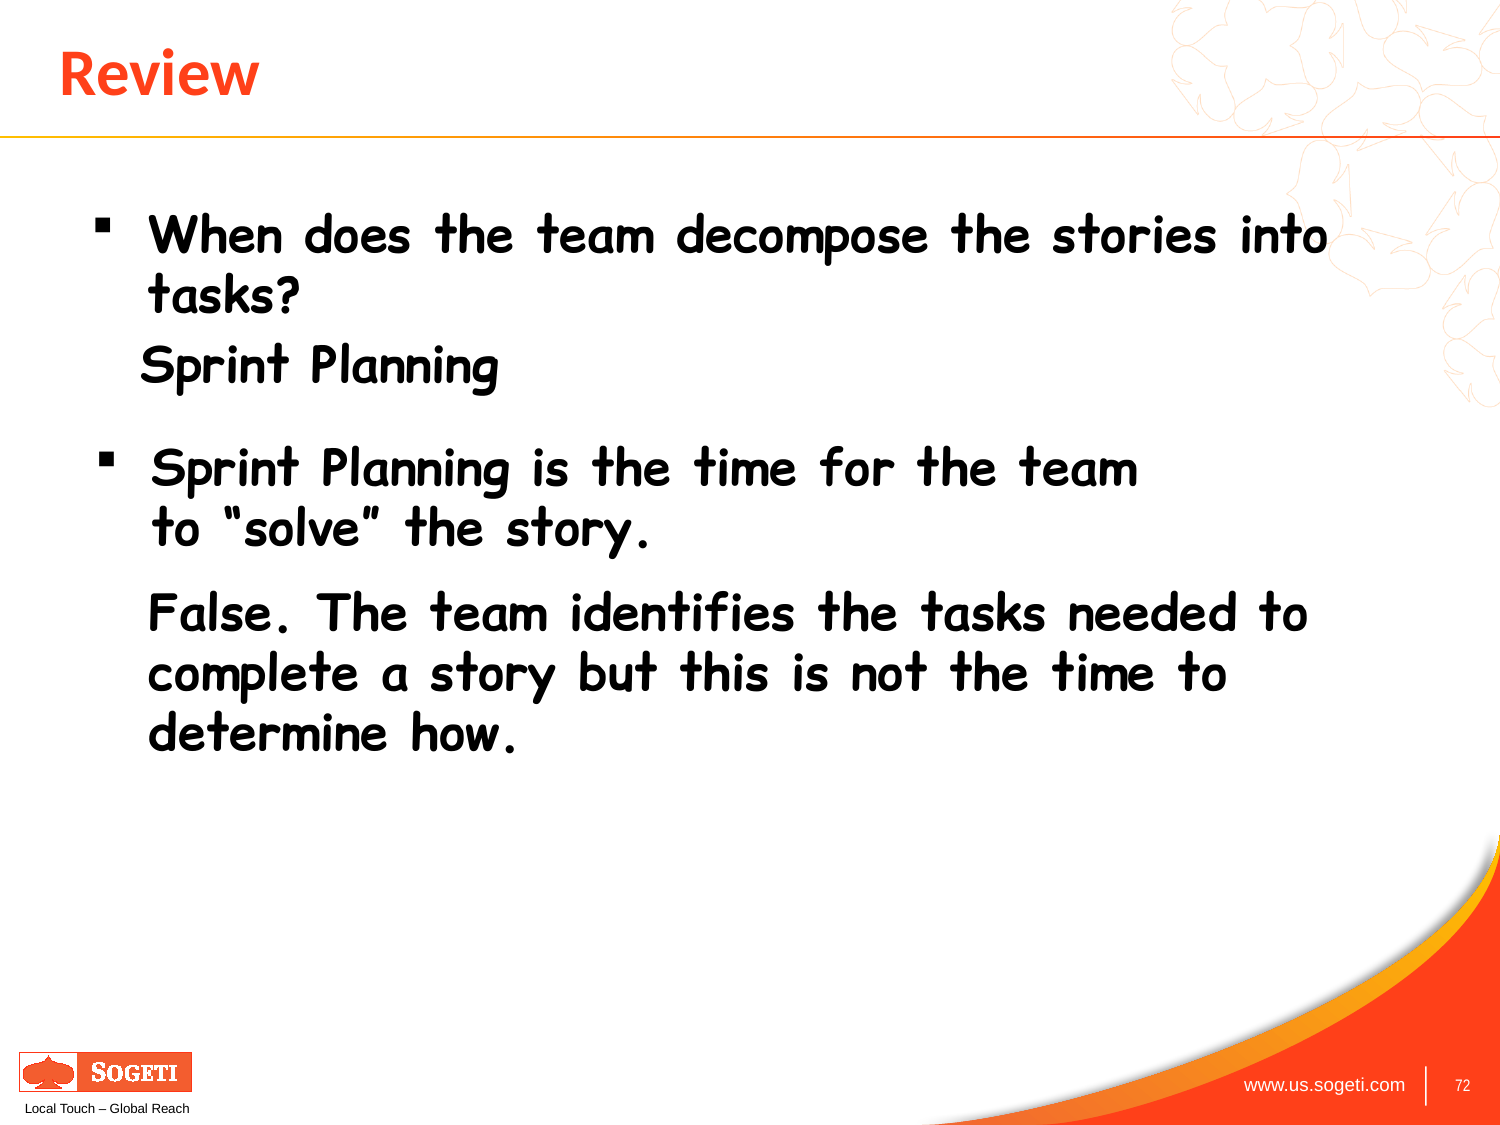

# Review
When does the team decompose the stories into tasks?
Sprint Planning
Sprint Planning is the time for the team to “solve” the story.
False. The team identifies the tasks needed to complete a story but this is not the time to determine how.